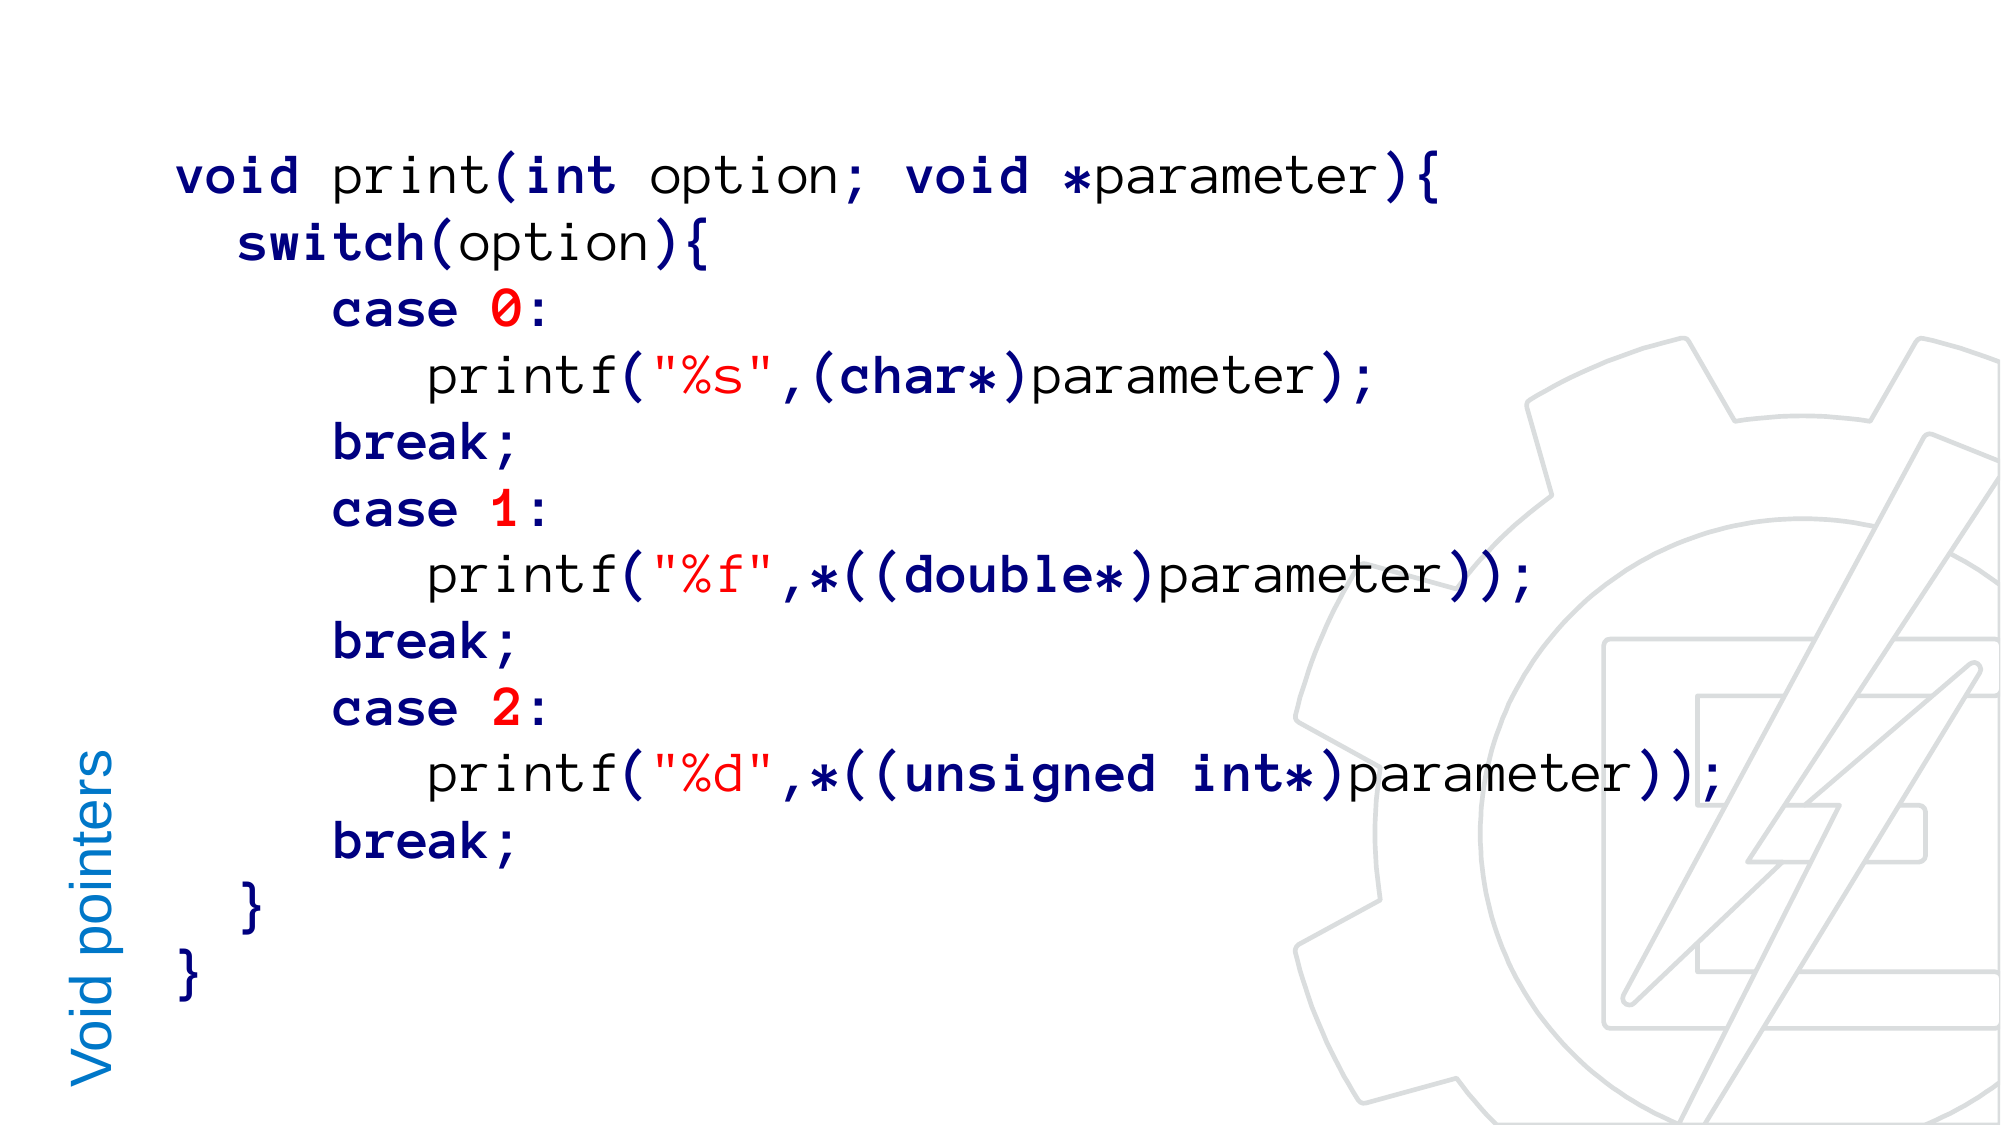

void print(int option; void *parameter){
  switch(option){
     case 0:
        printf("%s",(char*)parameter);
     break;
     case 1:
        printf("%f",*((double*)parameter));
     break;
     case 2:
        printf("%d",*((unsigned int*)parameter));
     break;
  }
}
# Void pointers